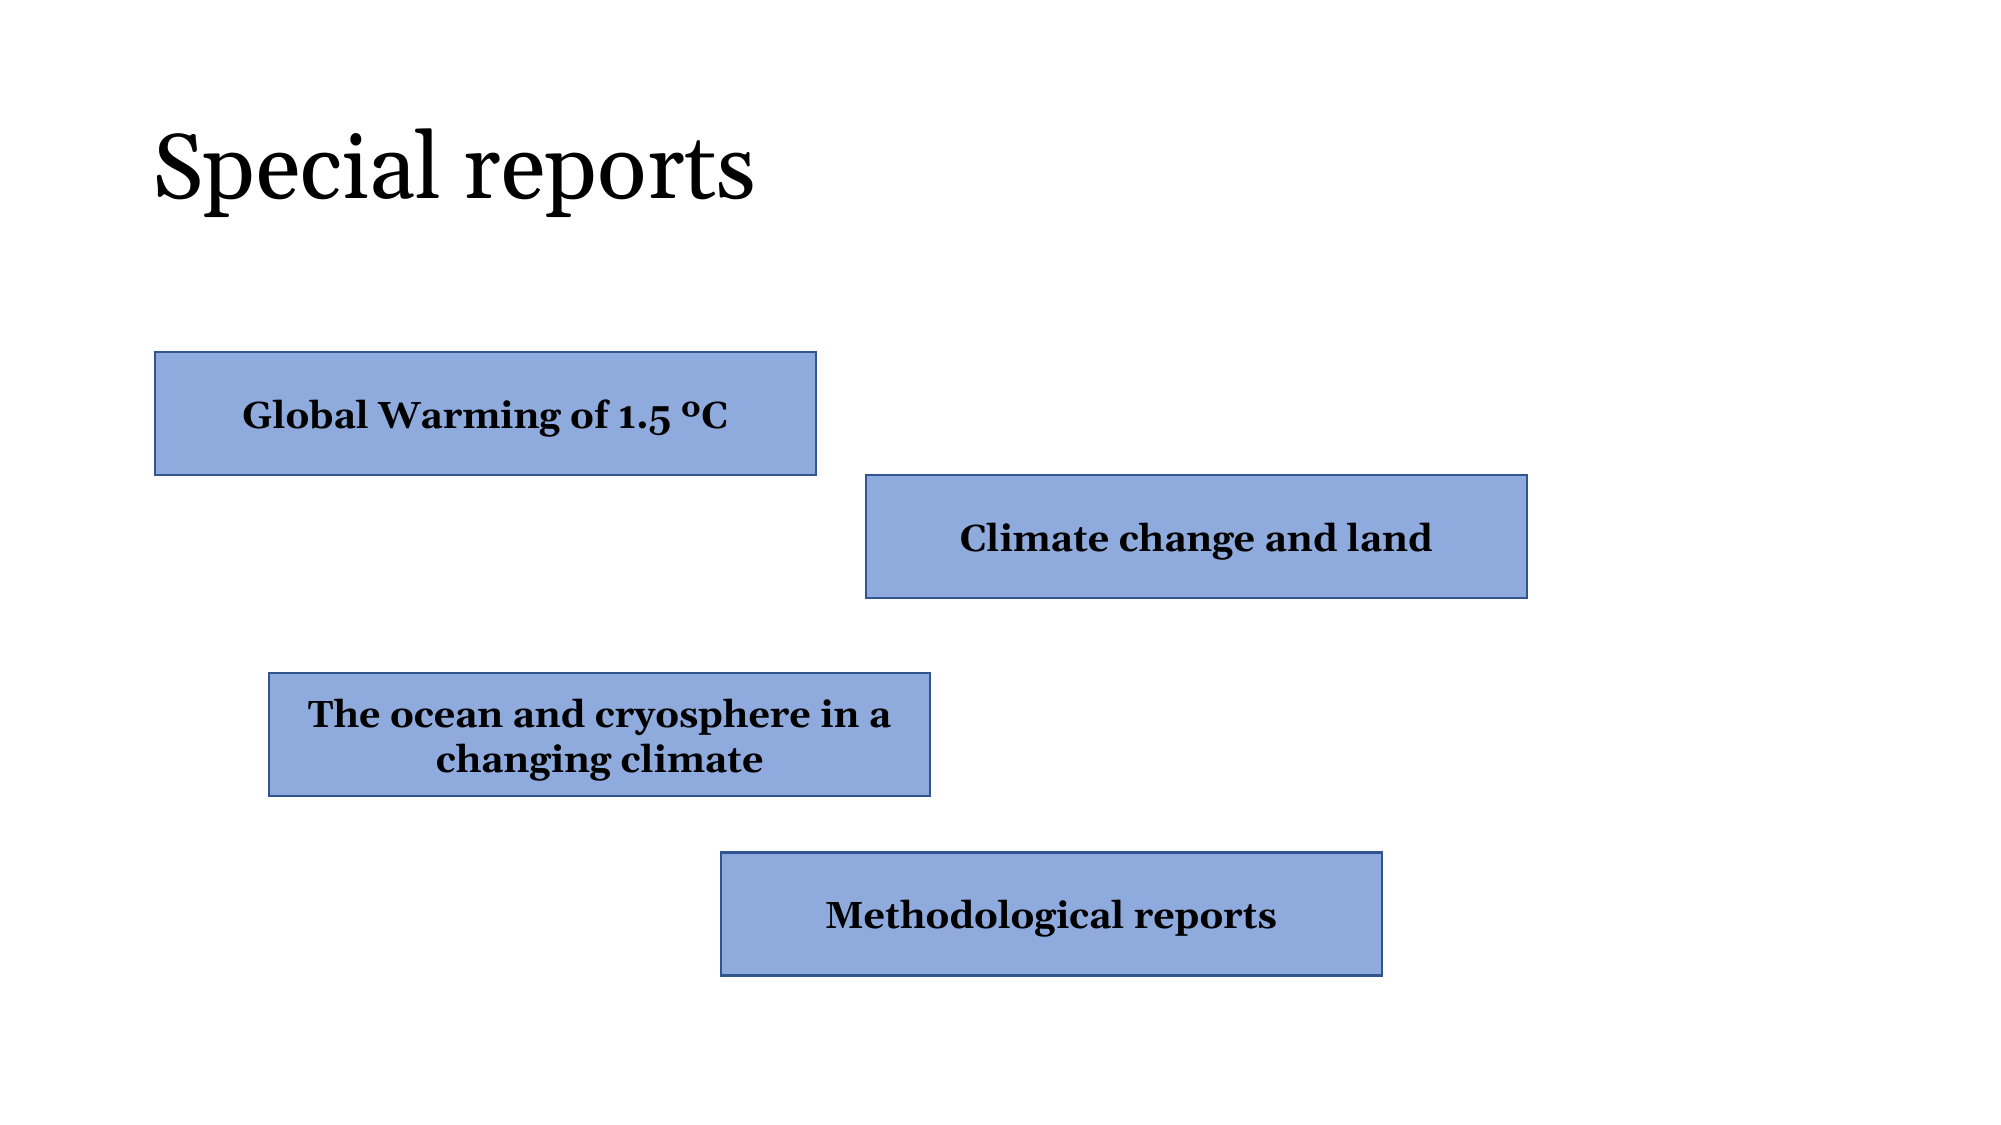

# Special reports
Global Warming of 1.5 ºC
Climate change and land
The ocean and cryosphere in a changing climate
Methodological reports